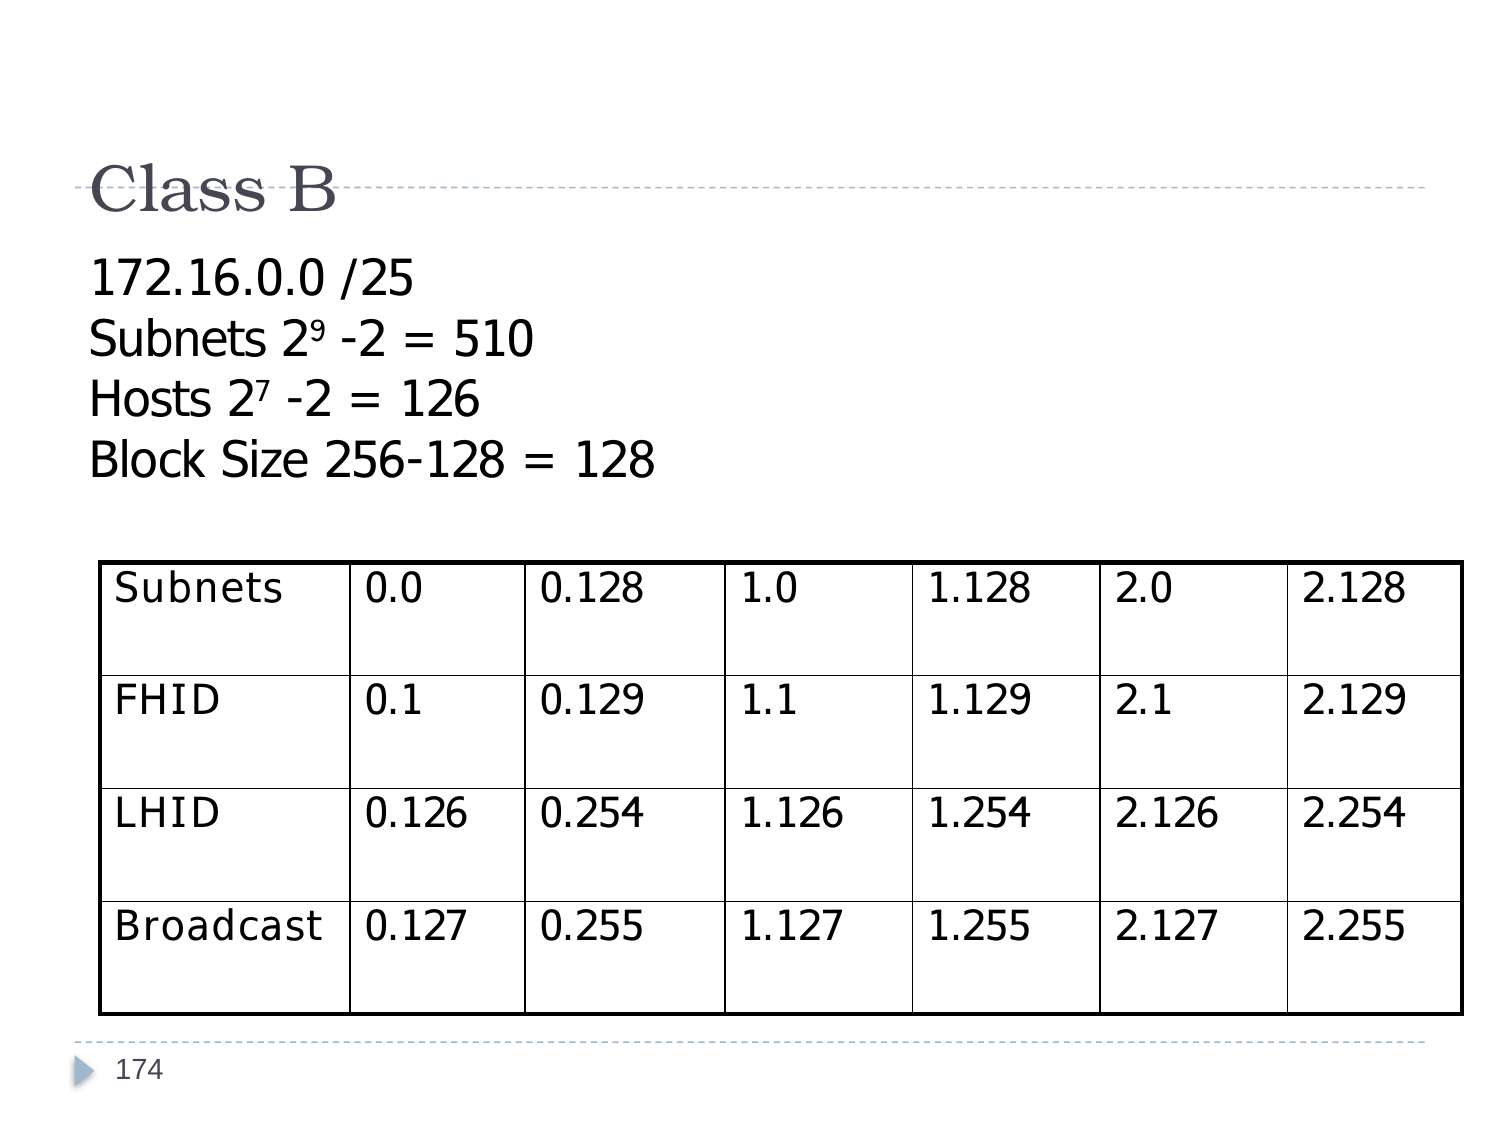

# Class B
172.16.0.0 /25
Subnets 29 -2 = 510
Hosts 27 -2 = 126
Block Size 256-128 = 128

| Subnets | 0.0 | 0.128 | 1.0 | 1.128 | 2.0 | 2.128 |
| --- | --- | --- | --- | --- | --- | --- |
| FHID | 0.1 | 0.129 | 1.1 | 1.129 | 2.1 | 2.129 |
| LHID | 0.126 | 0.254 | 1.126 | 1.254 | 2.126 | 2.254 |
| Broadcast | 0.127 | 0.255 | 1.127 | 1.255 | 2.127 | 2.255 |
174